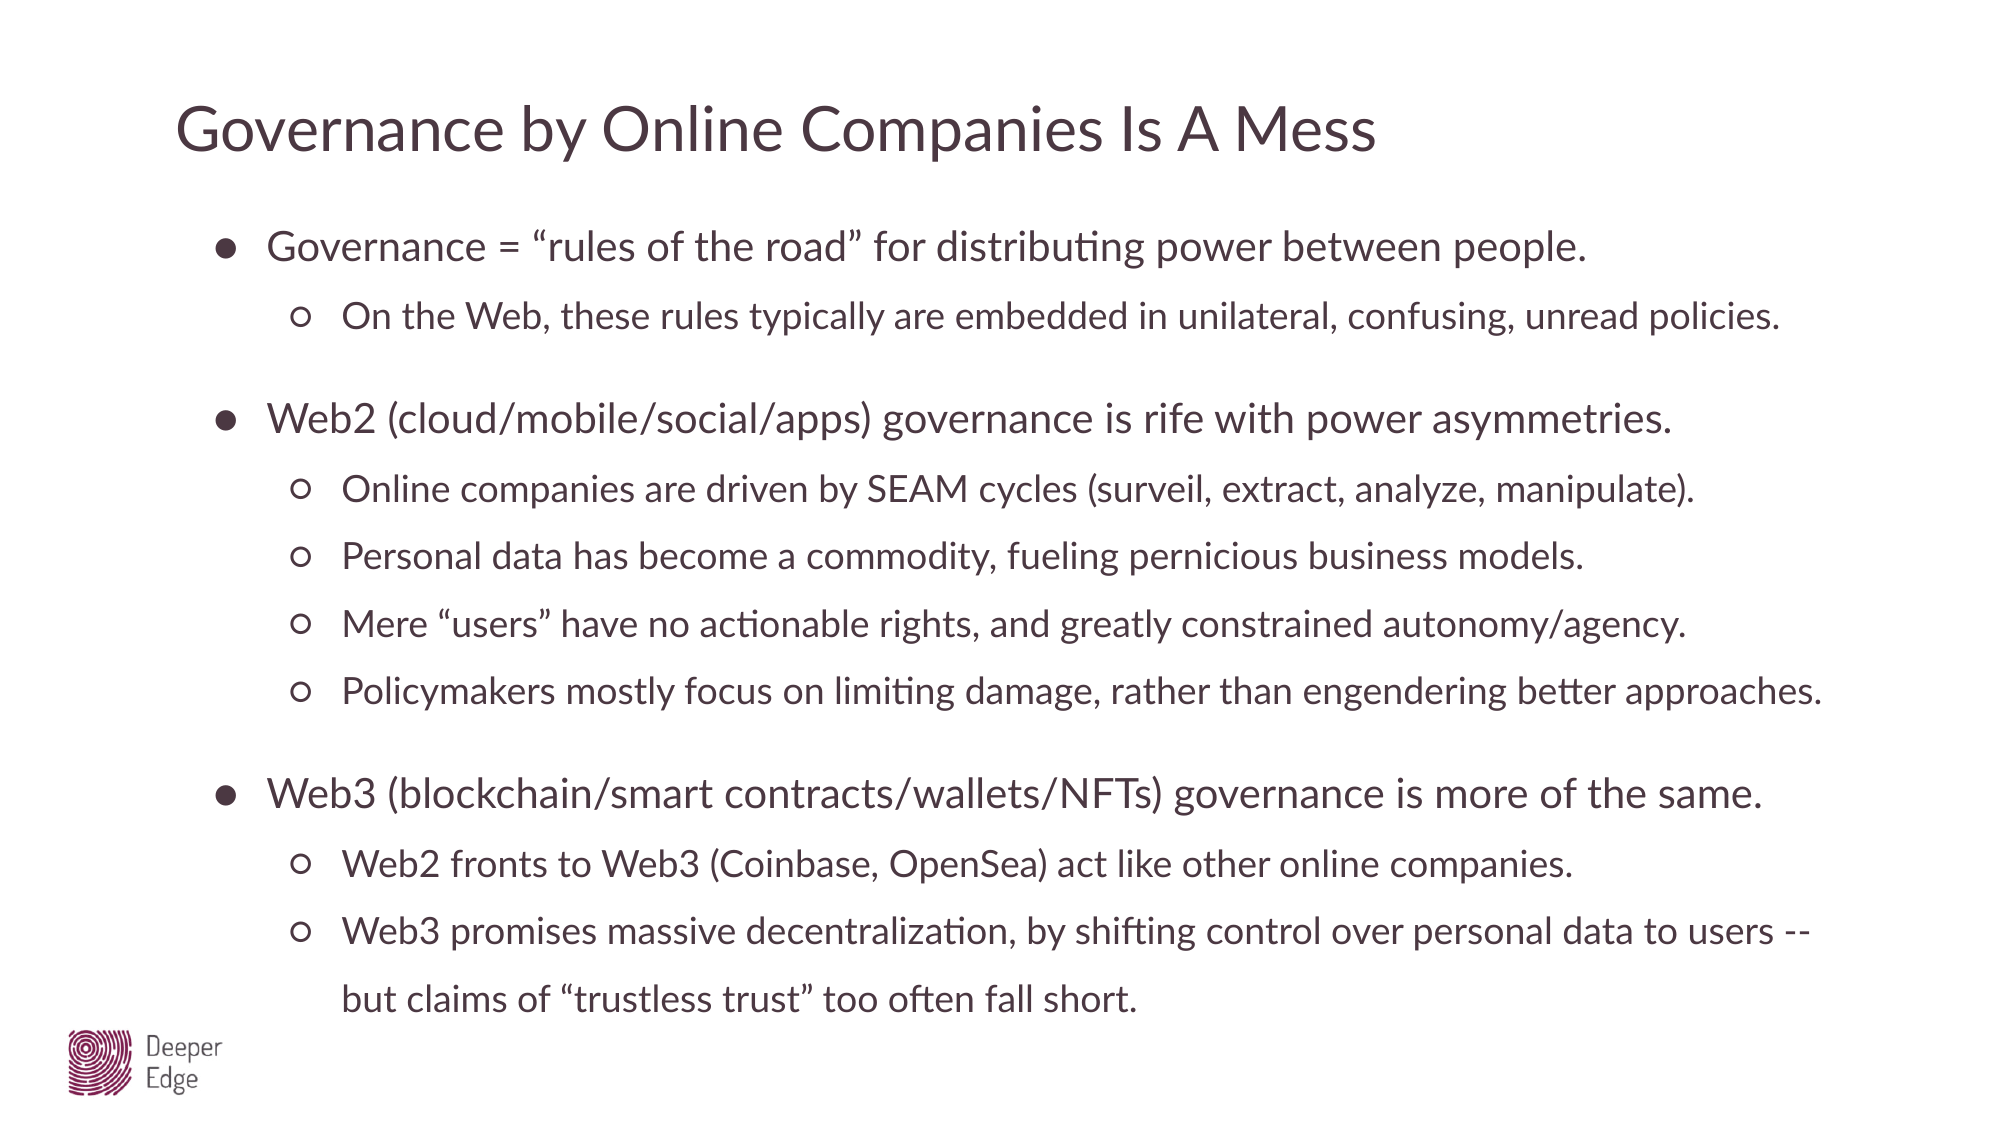

# Governance by Online Companies Is A Mess
Governance = “rules of the road” for distributing power between people.
On the Web, these rules typically are embedded in unilateral, confusing, unread policies.

Web2 (cloud/mobile/social/apps) governance is rife with power asymmetries.
Online companies are driven by SEAM cycles (surveil, extract, analyze, manipulate).
Personal data has become a commodity, fueling pernicious business models.
Mere “users” have no actionable rights, and greatly constrained autonomy/agency.
Policymakers mostly focus on limiting damage, rather than engendering better approaches.

Web3 (blockchain/smart contracts/wallets/NFTs) governance is more of the same.
Web2 fronts to Web3 (Coinbase, OpenSea) act like other online companies.
Web3 promises massive decentralization, by shifting control over personal data to users -- but claims of “trustless trust” too often fall short.